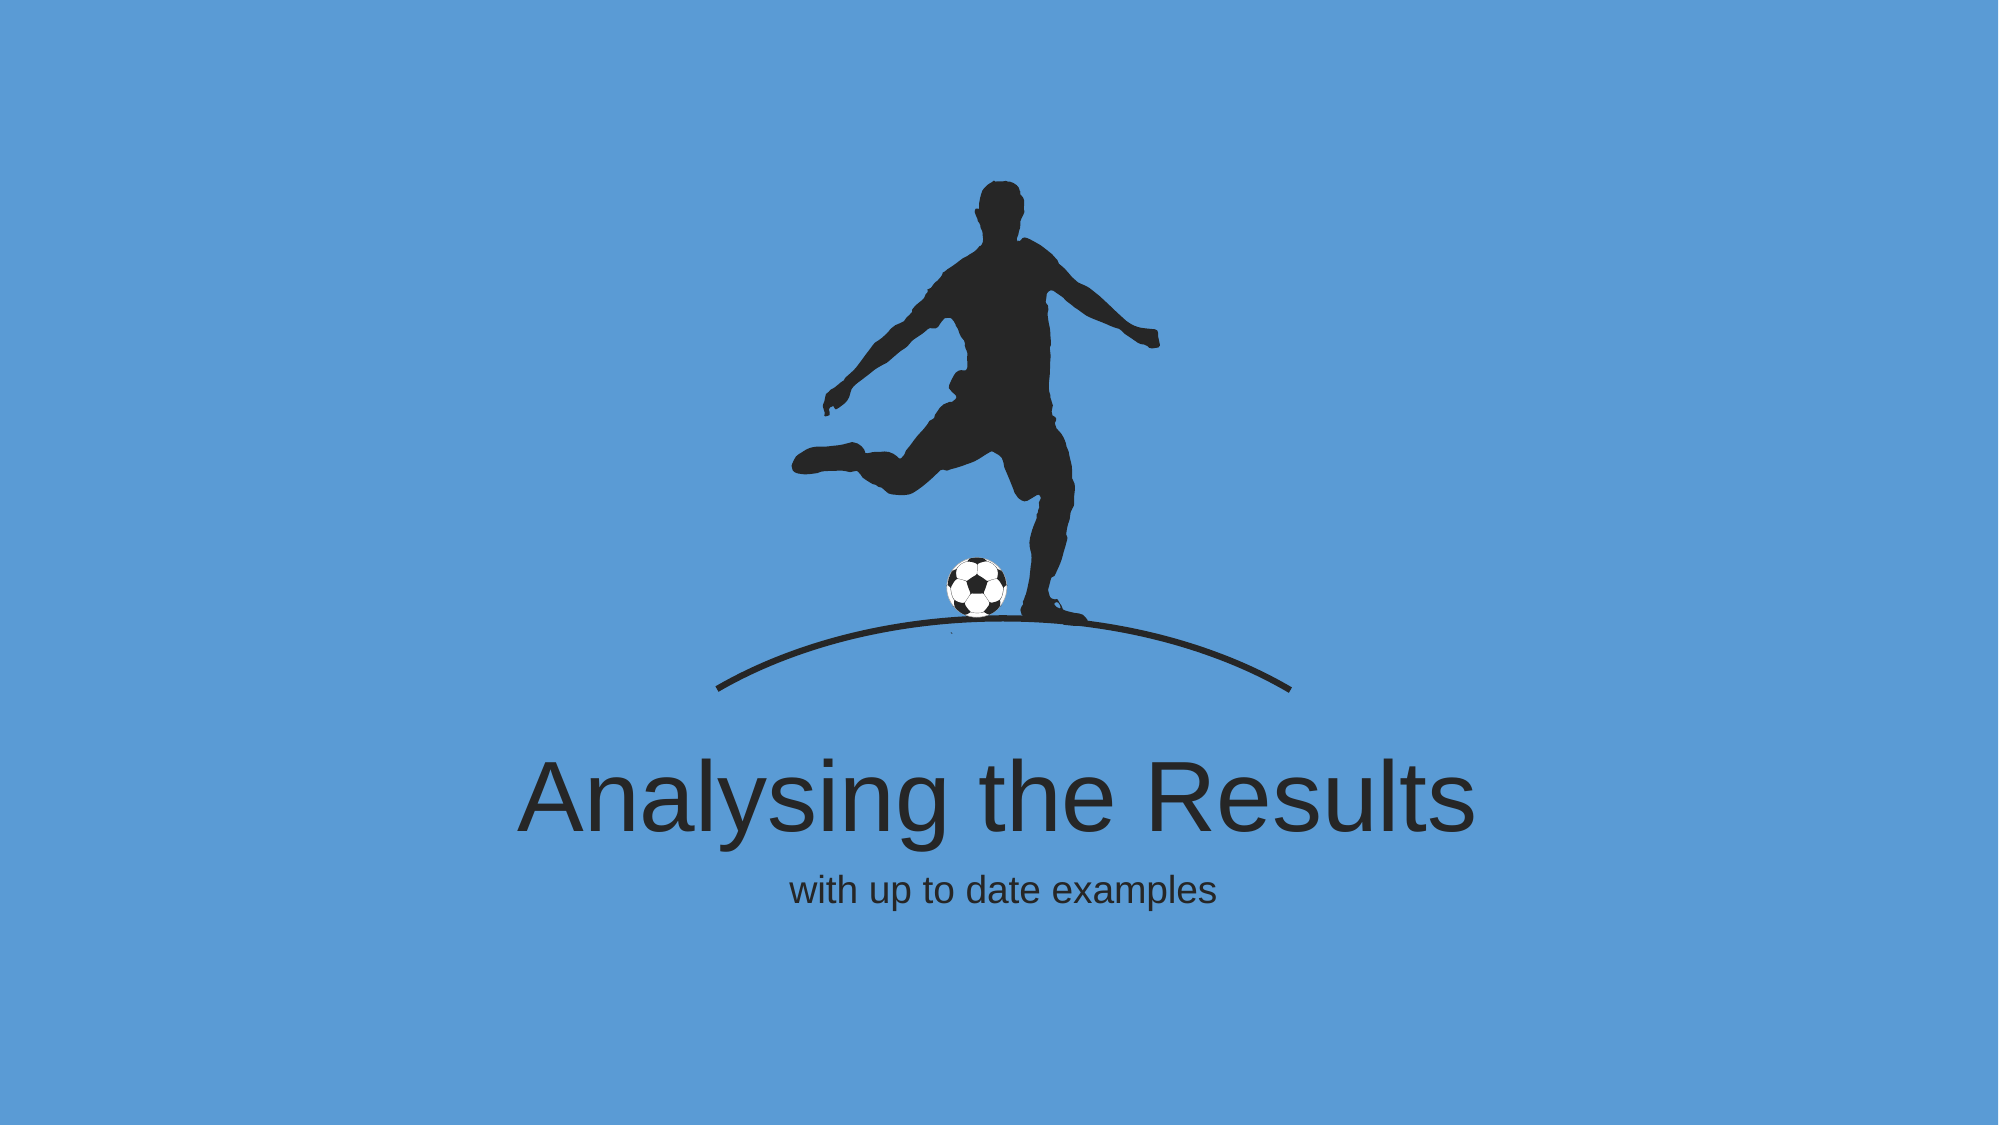

Analysing the Results
with up to date examples